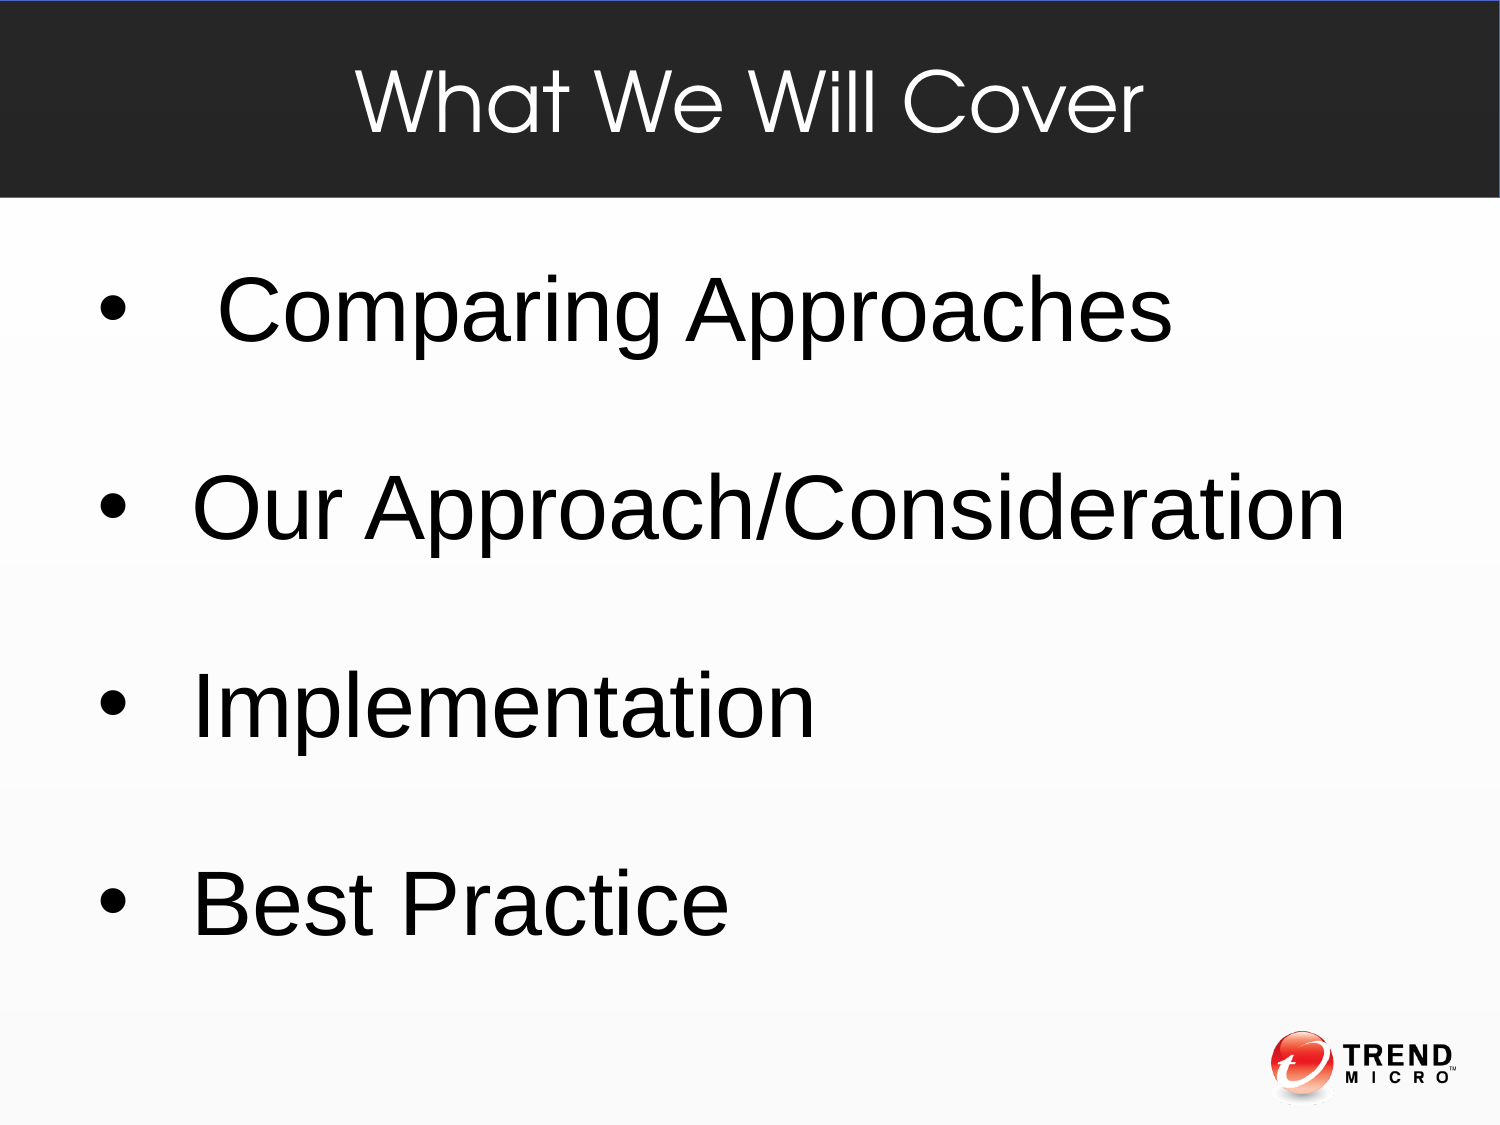

What We Will Cover
#

 Comparing Approaches

Our Approach/Consideration

Implementation

Best Practice